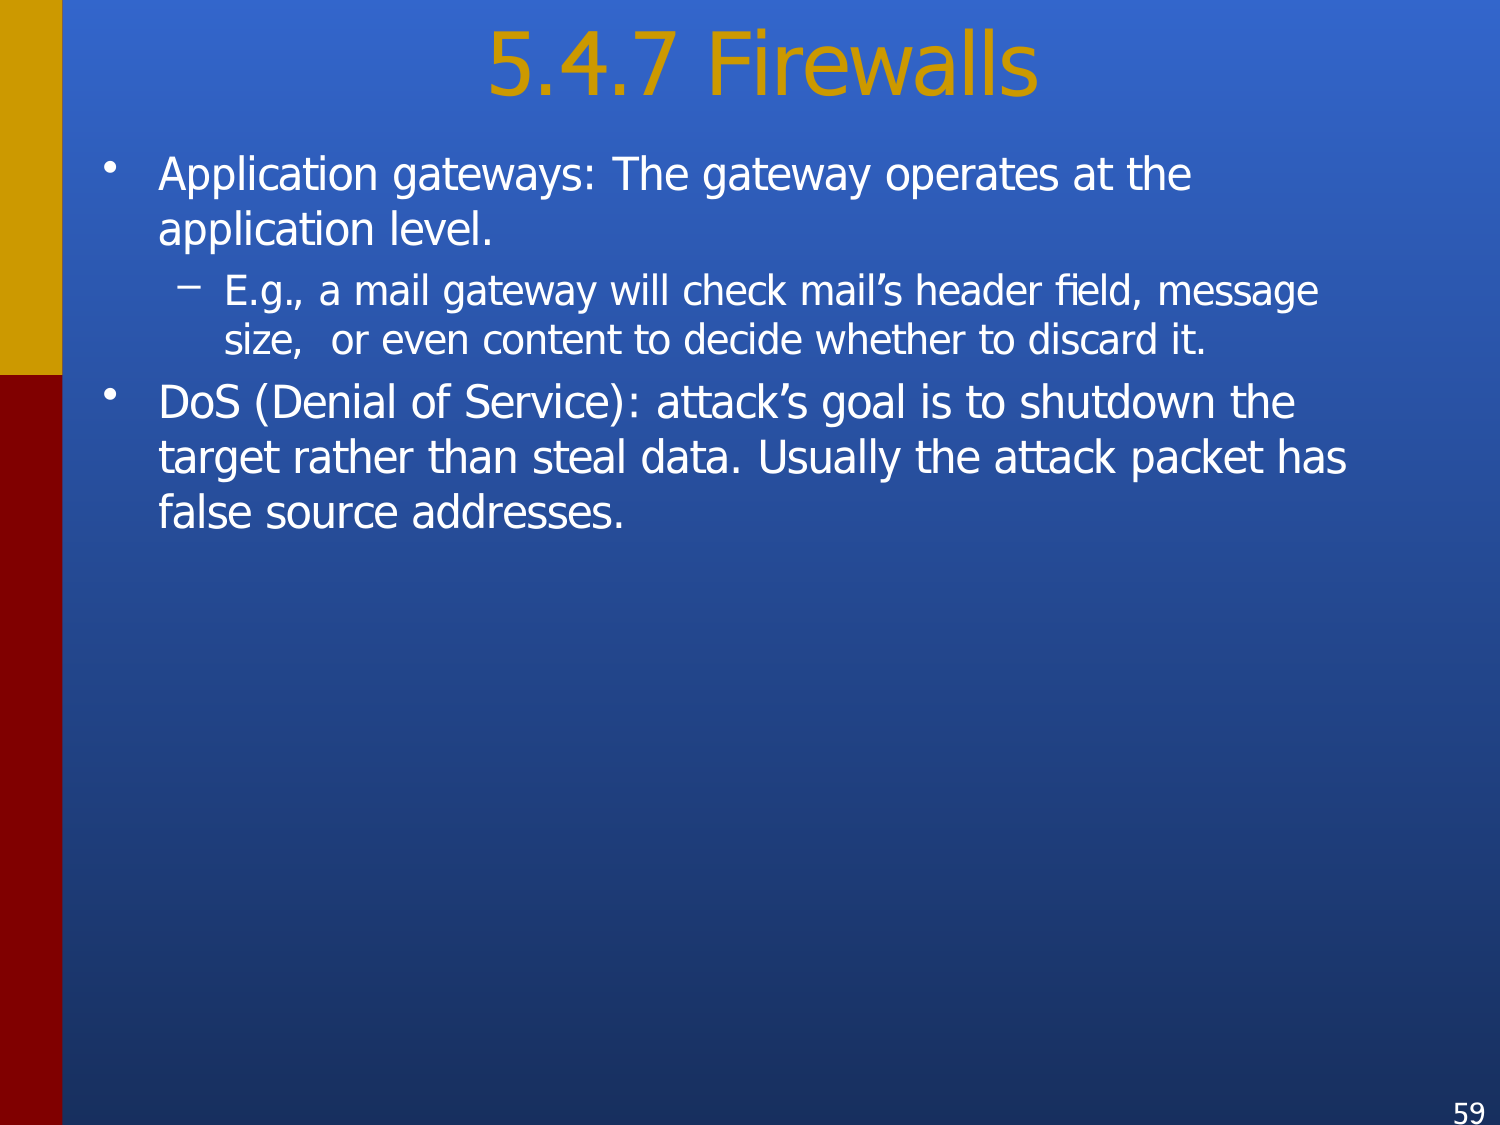

# 5.4.7 Firewalls
Application gateways: The gateway operates at the application level.
E.g., a mail gateway will check mail’s header field, message size,  or even content to decide whether to discard it.
DoS (Denial of Service): attack’s goal is to shutdown the target rather than steal data. Usually the attack packet has false source addresses.

59